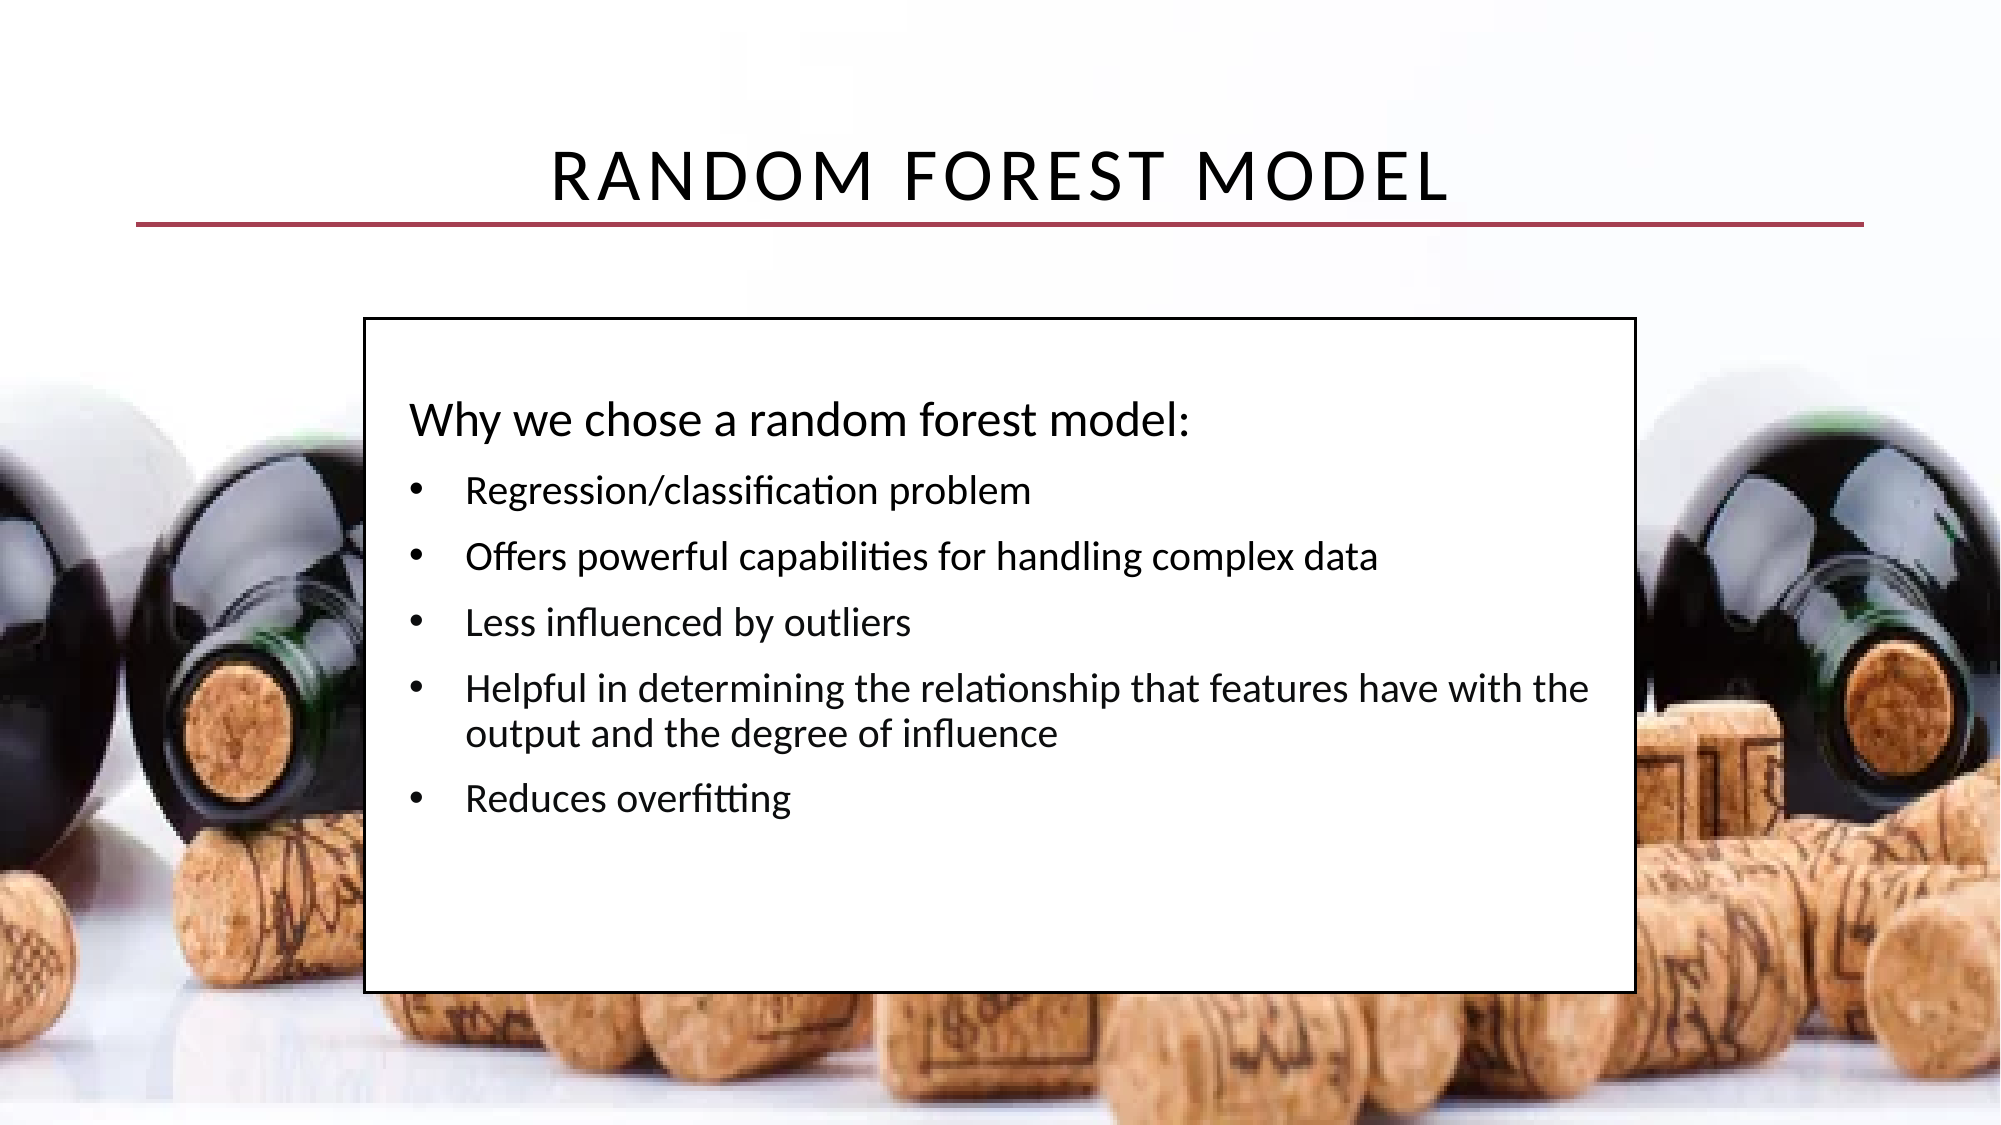

# Random forest model
Why we chose a random forest model:
Regression/classification problem
Offers powerful capabilities for handling complex data
Less influenced by outliers
Helpful in determining the relationship that features have with the output and the degree of influence
Reduces overfitting